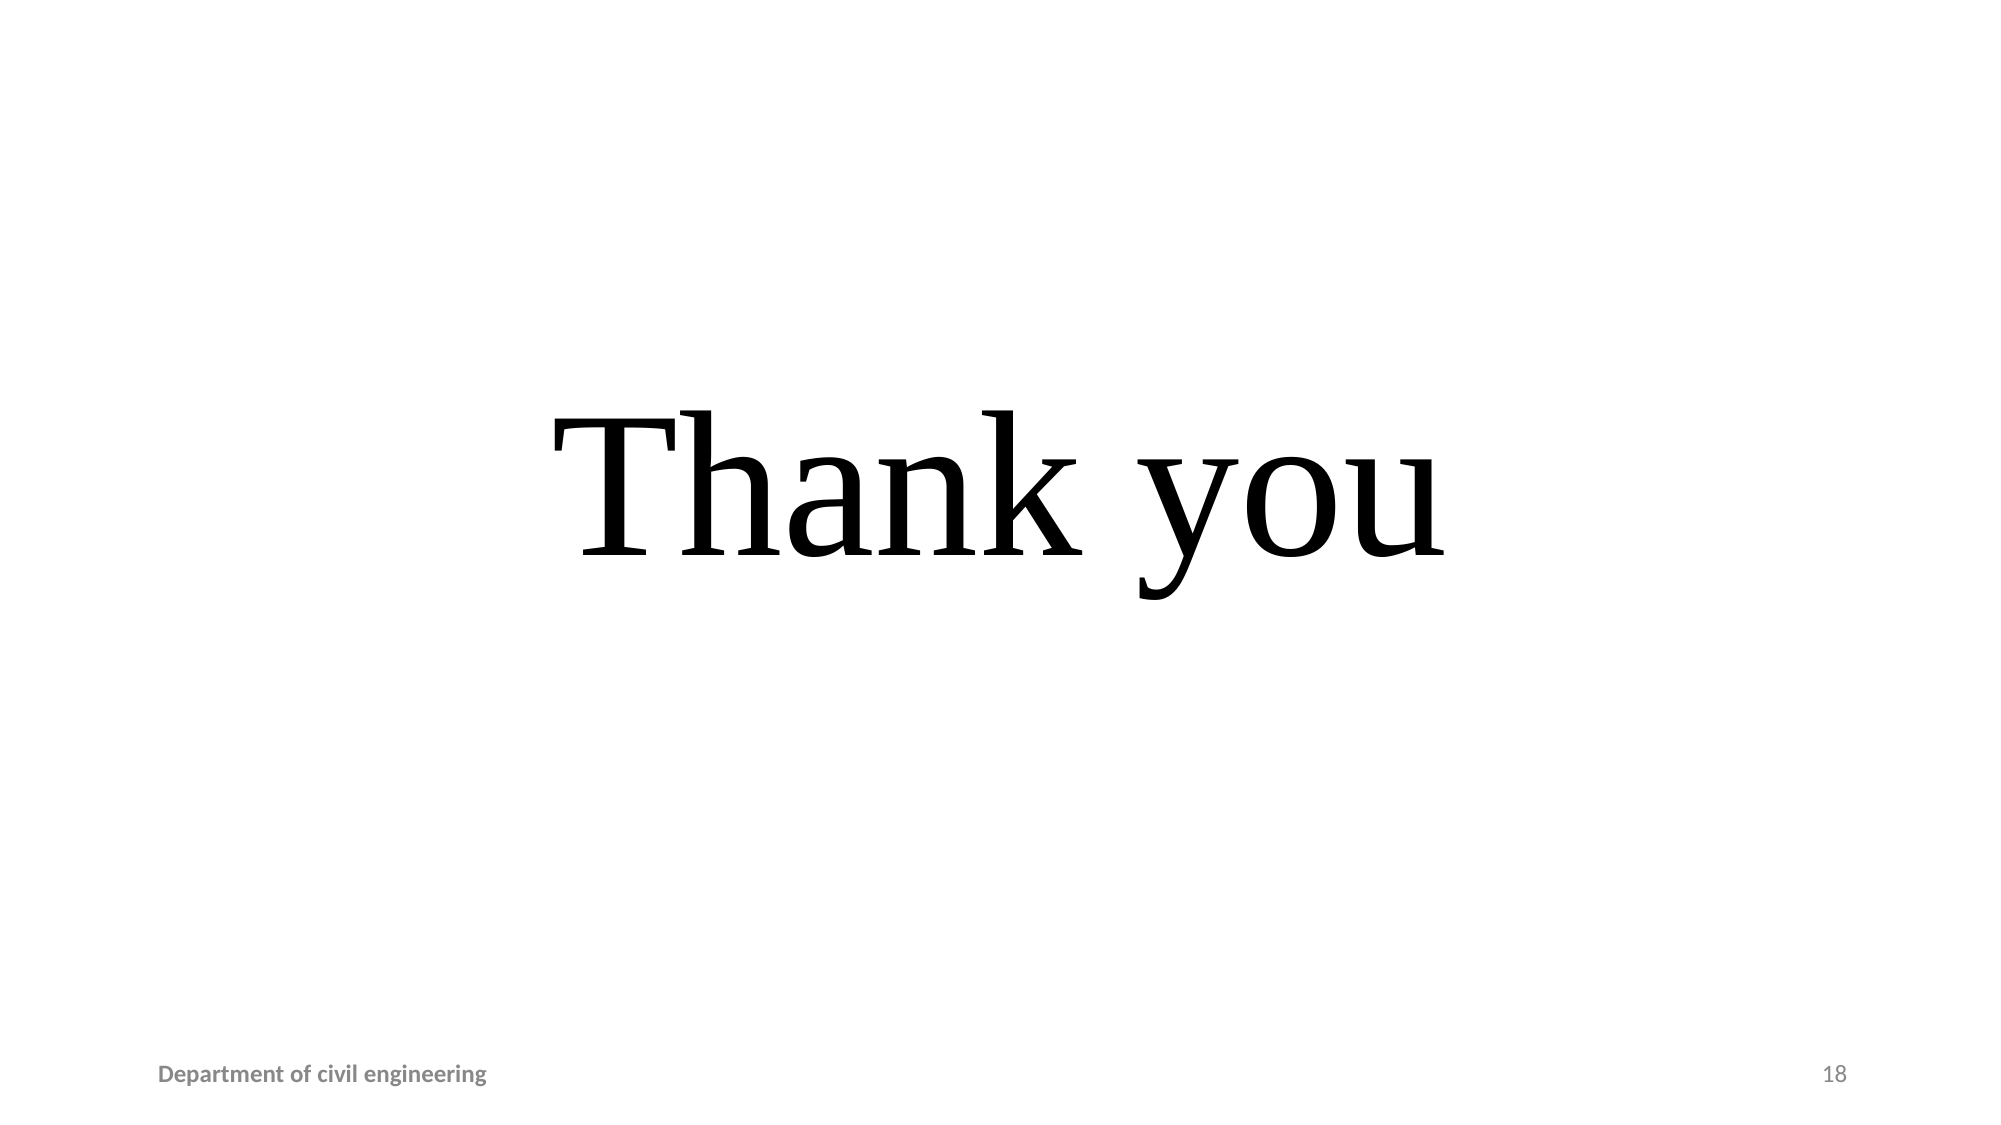

Thank you
 Department of civil engineering
18